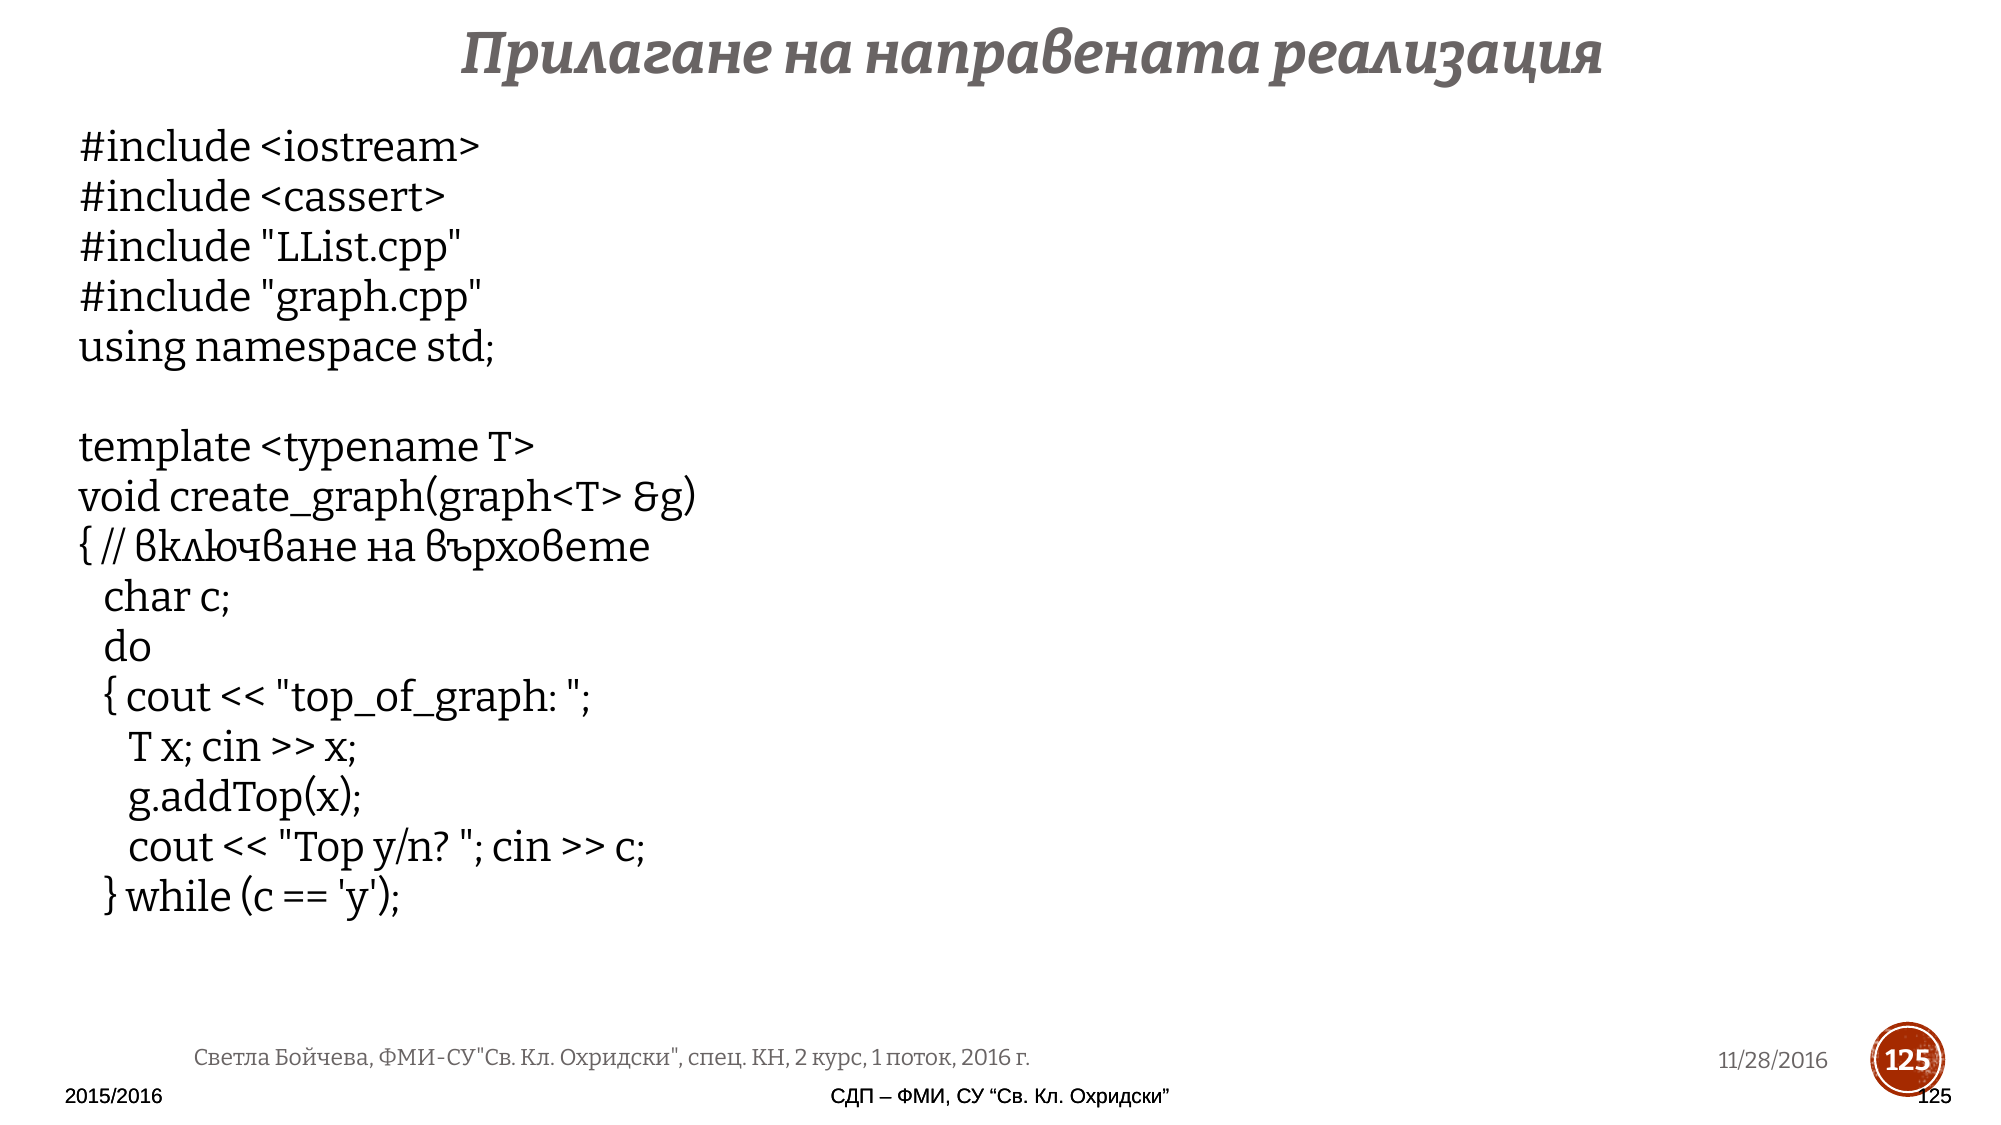

Прилагане на направената реализация
#include <iostream>
#include <cassert>
#include "LList.cpp"
#include "graph.cpp"
using namespace std;

template <typename T>
void create_graph(graph<T> &g)
{ // включване на върховете
   char c;
   do
   { cout << "top_of_graph: ";
      T x; cin >> x;
      g.addTop(x);
      cout << "Top y/n? "; cin >> c;
   } while (c == 'y');

Светла Бойчева, ФМИ-СУ"Св. Кл. Охридски", спец. КН, 2 курс, 1 поток, 2016 г.
11/28/2016
125
2015/2016
2015/2016
СДП – ФМИ, СУ “Св. Кл. Охридски”
СДП – ФМИ, СУ “Св. Кл. Охридски”
125
125